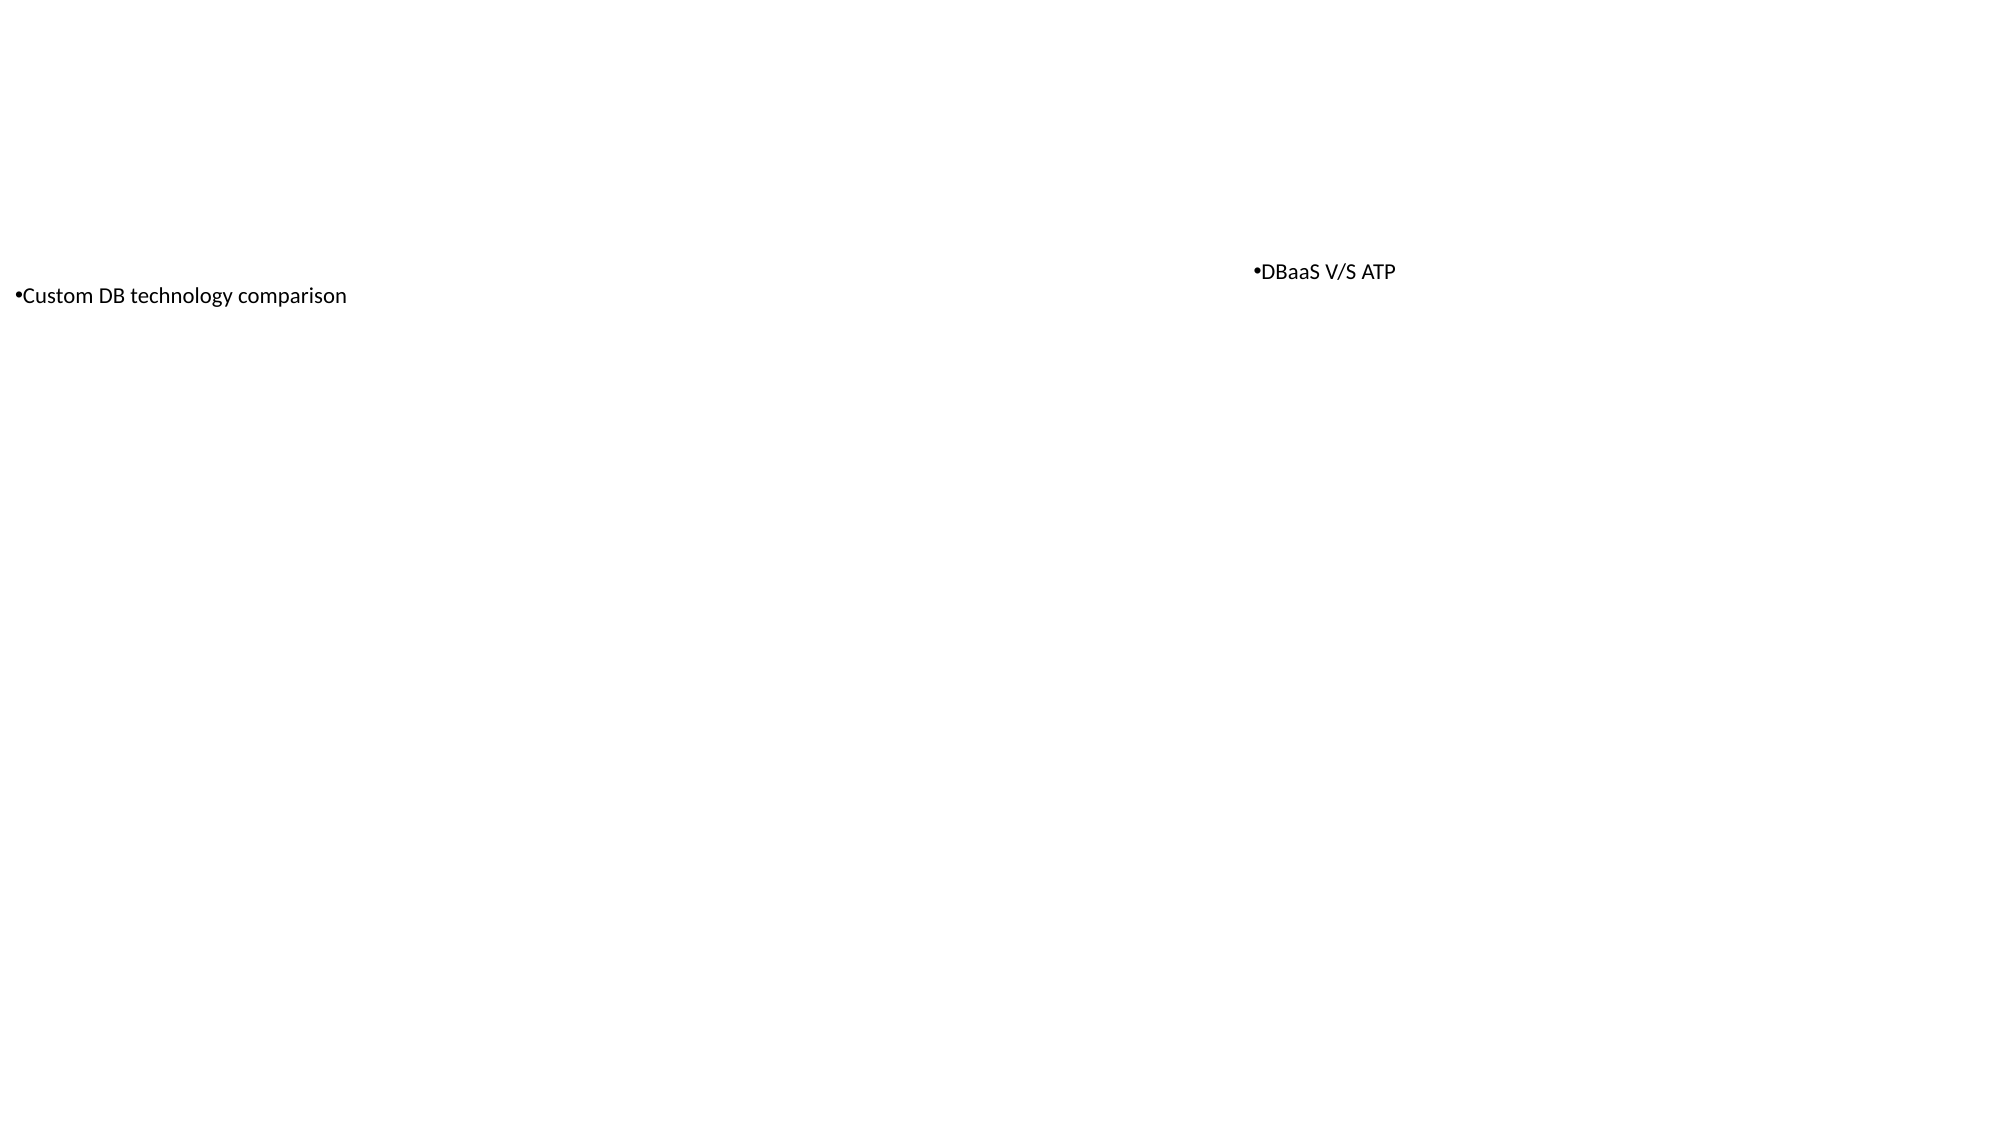

DBaaS V/S ATP
Custom DB technology comparison